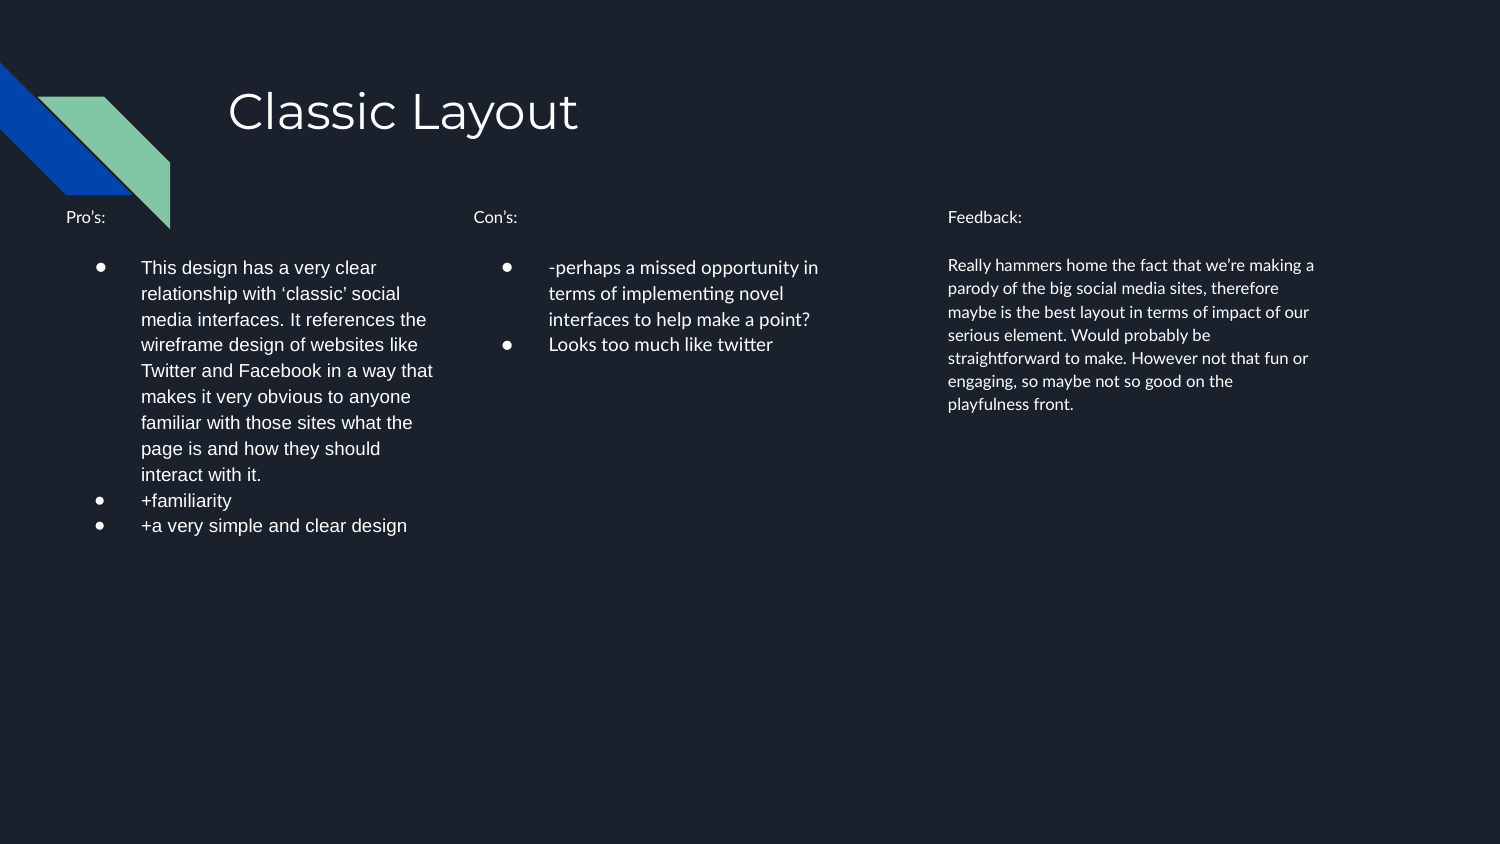

# Classic Layout
Pro’s:
This design has a very clear relationship with ‘classic’ social media interfaces. It references the wireframe design of websites like Twitter and Facebook in a way that makes it very obvious to anyone familiar with those sites what the page is and how they should interact with it.
+familiarity
+a very simple and clear design

Con’s:
-perhaps a missed opportunity in terms of implementing novel interfaces to help make a point?
Looks too much like twitter
Feedback:
Really hammers home the fact that we’re making a parody of the big social media sites, therefore maybe is the best layout in terms of impact of our serious element. Would probably be straightforward to make. However not that fun or engaging, so maybe not so good on the playfulness front.